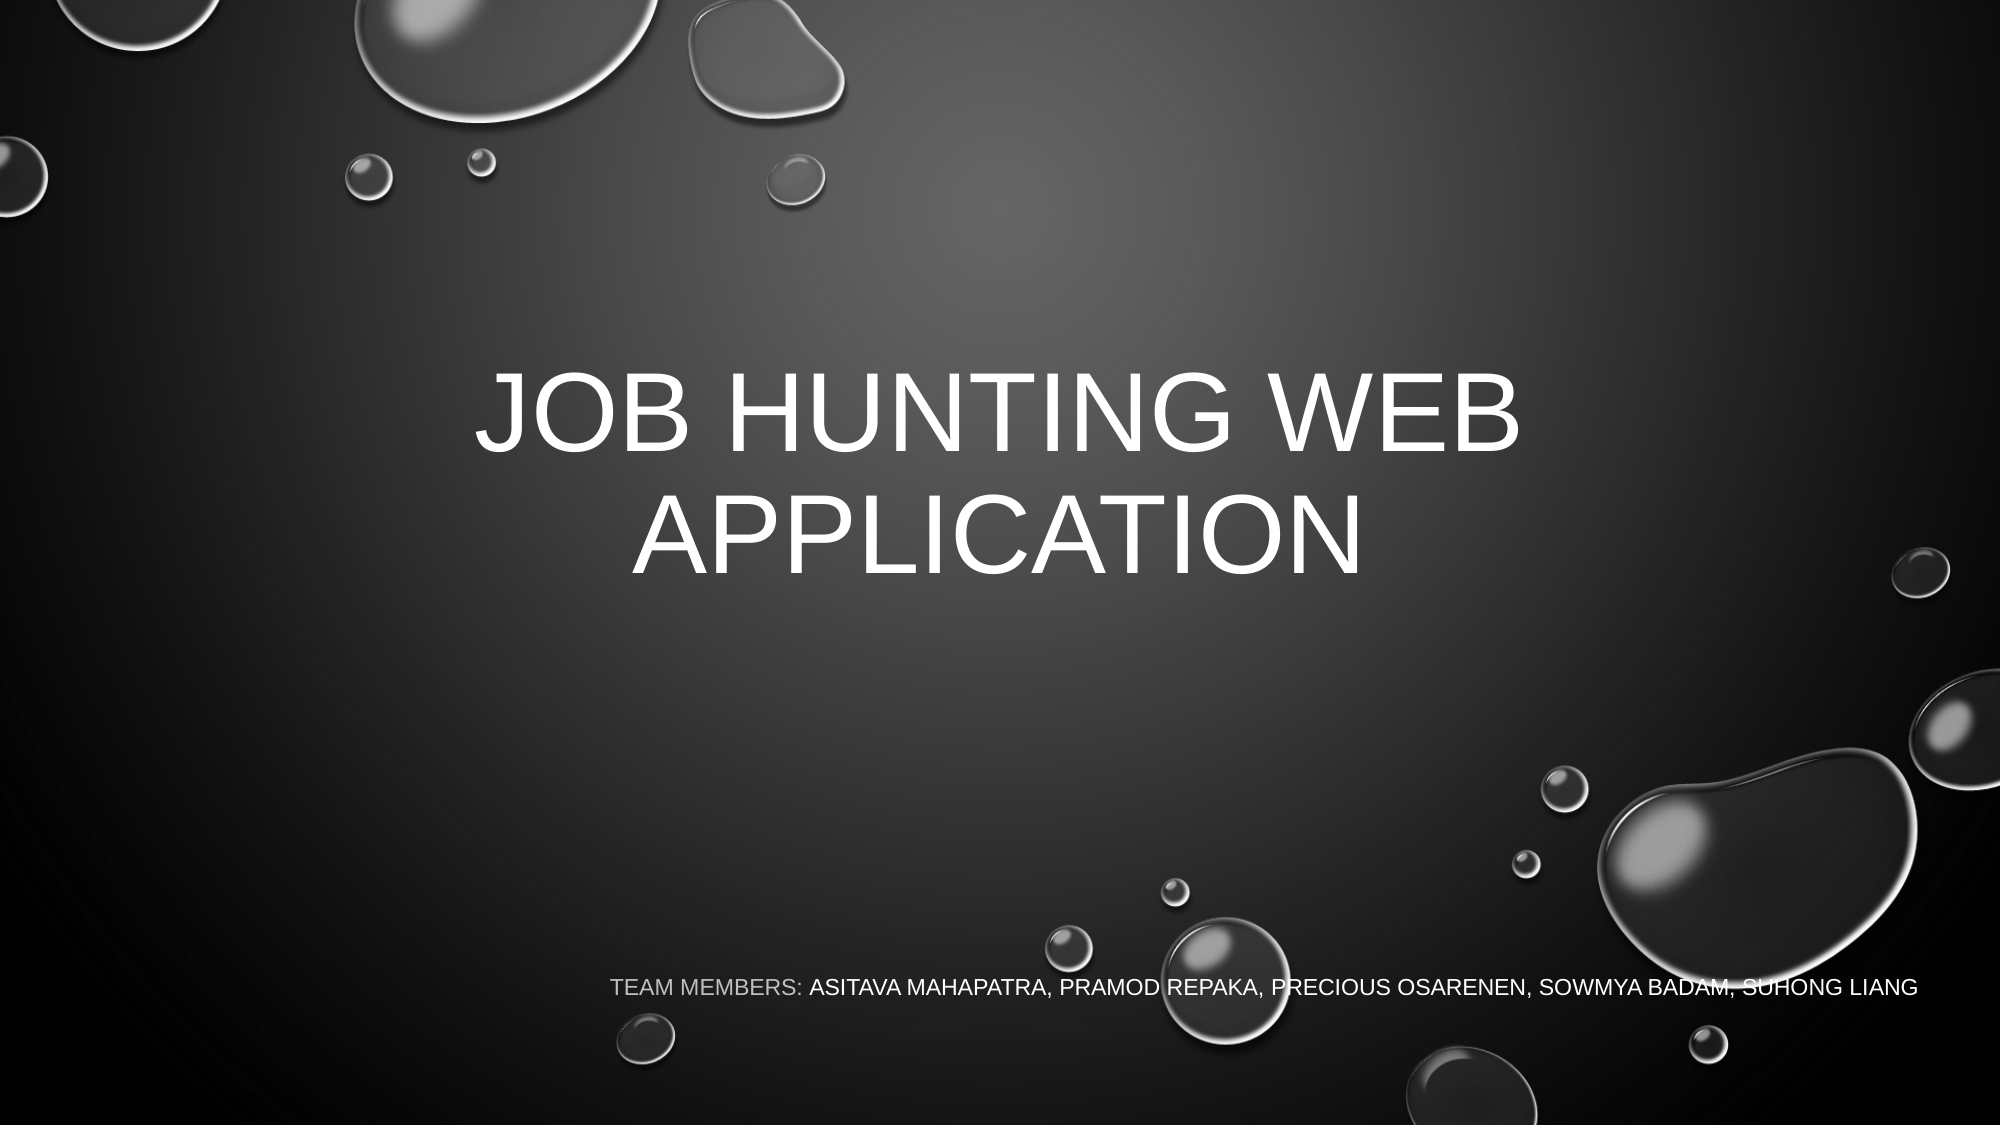

# Job Hunting WEB application
Team Members: Asitava Mahapatra, PRAMOD REPAKA, Precious Osarenen, SOWMYA BADAM, Suhong Liang